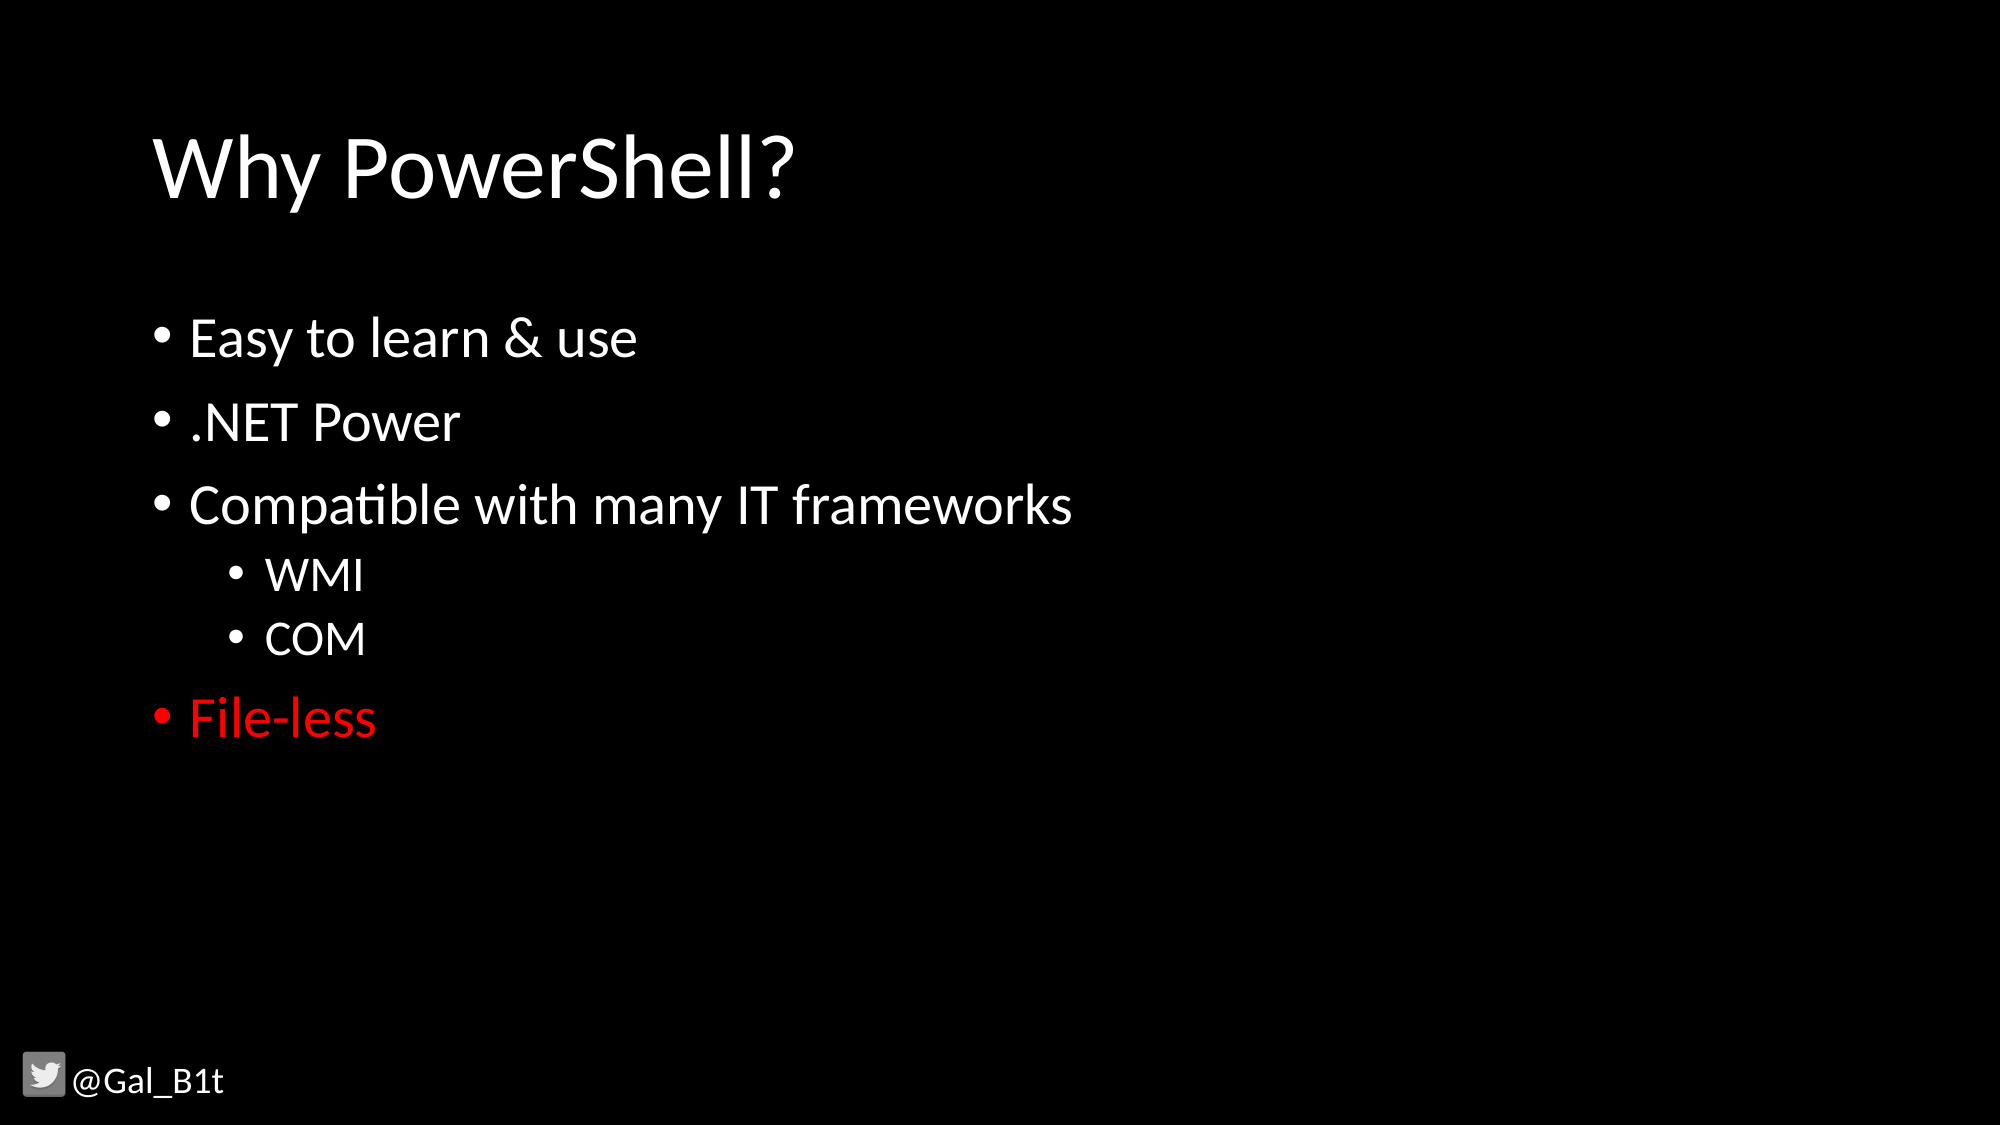

# Why PowerShell?
Easy to learn & use
.NET Power
Compatible with many IT frameworks
WMI
COM
File-less